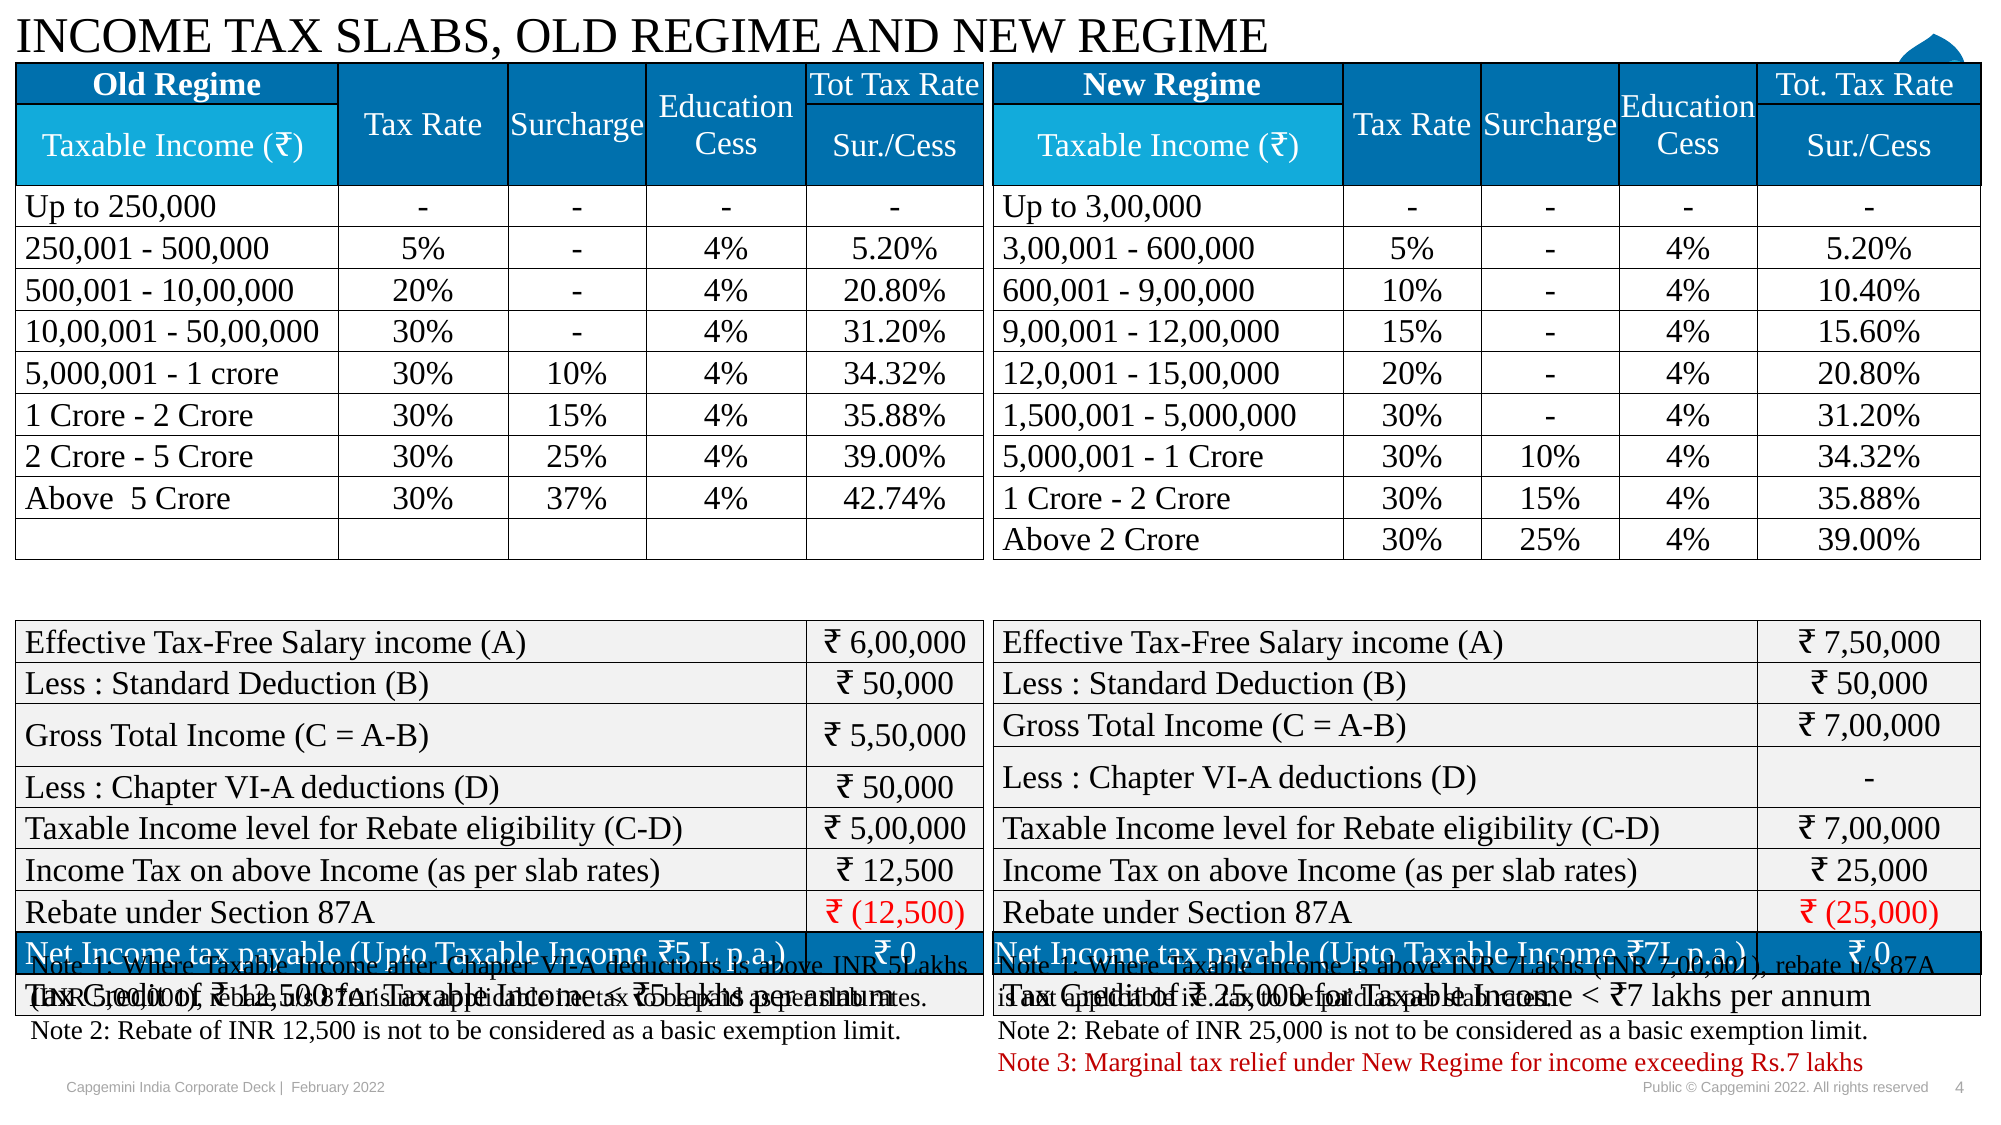

Income tax slabs, Old Regime and New Regime
| Old Regime | Tax Rate | Surcharge | Education Cess | Tot Tax Rate |  | New Regime | Tax Rate | Surcharge | Education Cess | Tot. Tax Rate |
| --- | --- | --- | --- | --- | --- | --- | --- | --- | --- | --- |
| Taxable Income (₹) |  |  |  | Sur./Cess |  | Taxable Income (₹) |  |  |  | Sur./Cess |
| Up to 250,000 | - | - | - | - |  | Up to 3,00,000 | - | - | - | - |
| 250,001 - 500,000 | 5% | - | 4% | 5.20% |  | 3,00,001 - 600,000 | 5% | - | 4% | 5.20% |
| 500,001 - 10,00,000 | 20% | - | 4% | 20.80% |  | 600,001 - 9,00,000 | 10% | - | 4% | 10.40% |
| 10,00,001 - 50,00,000 | 30% | - | 4% | 31.20% |  | 9,00,001 - 12,00,000 | 15% | - | 4% | 15.60% |
| 5,000,001 - 1 crore | 30% | 10% | 4% | 34.32% |  | 12,0,001 - 15,00,000 | 20% | - | 4% | 20.80% |
| 1 Crore - 2 Crore | 30% | 15% | 4% | 35.88% |  | 1,500,001 - 5,000,000 | 30% | - | 4% | 31.20% |
| 2 Crore - 5 Crore | 30% | 25% | 4% | 39.00% |  | 5,000,001 - 1 Crore | 30% | 10% | 4% | 34.32% |
| Above 5 Crore | 30% | 37% | 4% | 42.74% |  | 1 Crore - 2 Crore | 30% | 15% | 4% | 35.88% |
|  |  |  |  |  |  | Above 2 Crore | 30% | 25% | 4% | 39.00% |
|  |  |  |  |  |  |  |  |  |  |  |
| Effective Tax-Free Salary income (A) |  |  |  | ₹ 6,00,000 |  | Effective Tax-Free Salary income (A) |  |  |  | ₹ 7,50,000 |
| Less : Standard Deduction (B) |  |  |  | ₹ 50,000 |  | Less : Standard Deduction (B) |  |  |  | ₹ 50,000 |
| Gross Total Income (C = A-B) |  |  |  | ₹ 5,50,000 |  | Gross Total Income (C = A-B) |  |  |  | ₹ 7,00,000 |
|  |  |  |  |  |  | Less : Chapter VI-A deductions (D) |  |  |  | - |
| Less : Chapter VI-A deductions (D) |  |  |  | ₹ 50,000 |  |  |  |  |  |  |
| Taxable Income level for Rebate eligibility (C-D) |  |  |  | ₹ 5,00,000 |  | Taxable Income level for Rebate eligibility (C-D) |  |  |  | ₹ 7,00,000 |
| Income Tax on above Income (as per slab rates) |  |  |  | ₹ 12,500 |  | Income Tax on above Income (as per slab rates) |  |  |  | ₹ 25,000 |
| Rebate under Section 87A |  |  |  | ₹ (12,500) |  | Rebate under Section 87A |  |  |  | ₹ (25,000) |
| Net Income tax payable (Upto Taxable Income ₹5 L p.a.) |  |  |  | ₹ 0 |  | Net Income tax payable (Upto Taxable Income ₹7L p.a.) |  |  |  | ₹ 0 |
| Tax Credit of ₹ 12,500 for Taxable Income < ₹5 lakhs per annum |  |  |  |  |  | Tax Credit of ₹ 25,000 for Taxable Income < ₹7 lakhs per annum |  |  |  |  |
Note 1: Where Taxable Income after Chapter VI-A deductions is above INR 5Lakhs (INR 5,00,001), rebate u/s 87A is not applicable i.e. tax to be paid as per slab rates.
Note 2: Rebate of INR 12,500 is not to be considered as a basic exemption limit.
Note 1: Where Taxable Income is above INR 7Lakhs (INR 7,00,001), rebate u/s 87A is not applicable i.e. tax to be paid as per slab rates.
Note 2: Rebate of INR 25,000 is not to be considered as a basic exemption limit.
Note 3: Marginal tax relief under New Regime for income exceeding Rs.7 lakhs